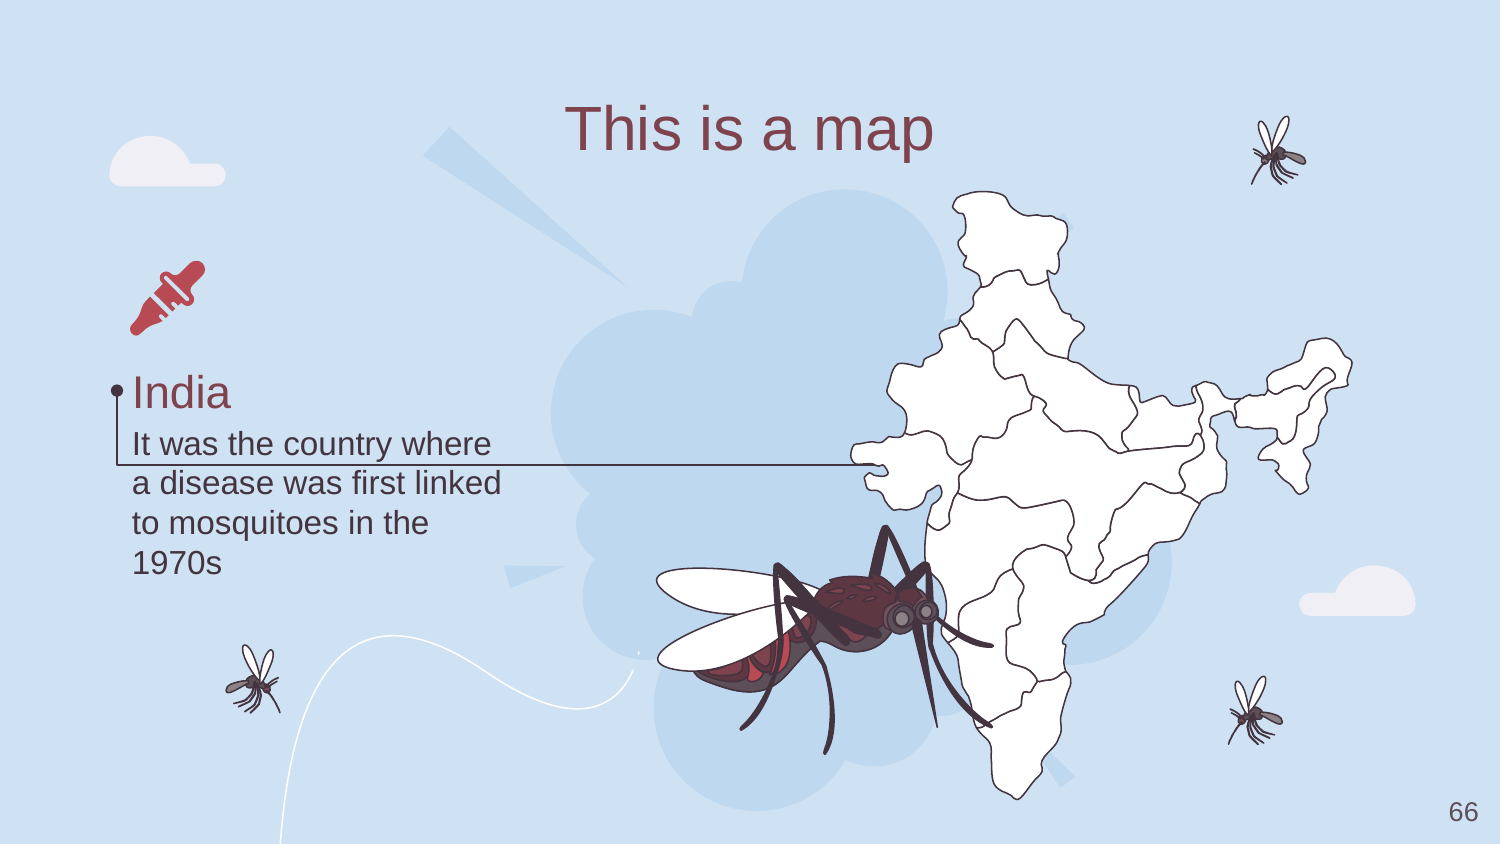

# This is a map

India
It was the country where a disease was first linked to mosquitoes in the 1970s

66